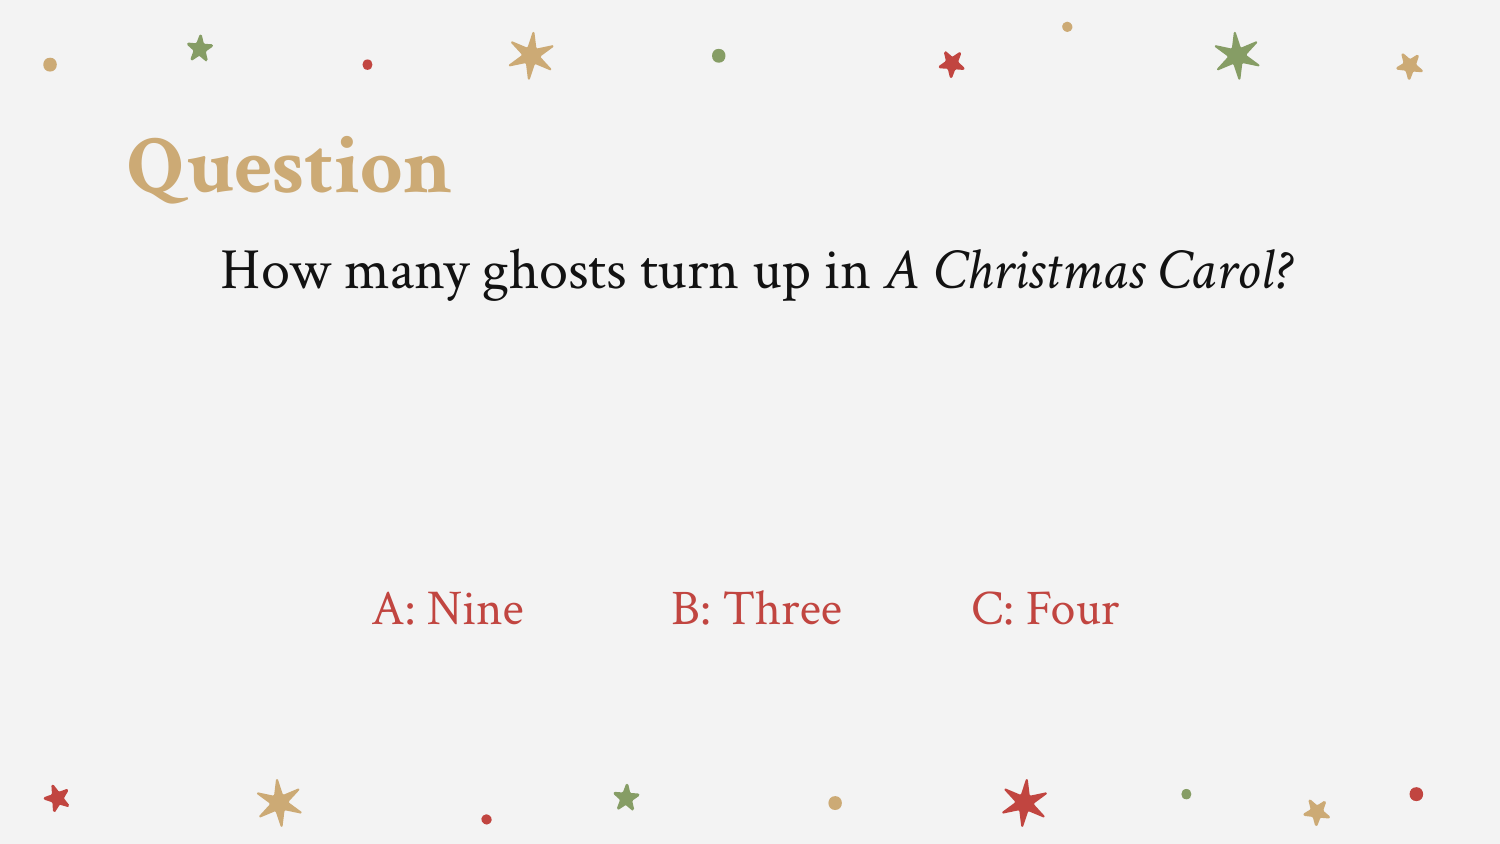

# Question
How many ghosts turn up in A Christmas Carol?
A: Nine	B: Three	C: Four